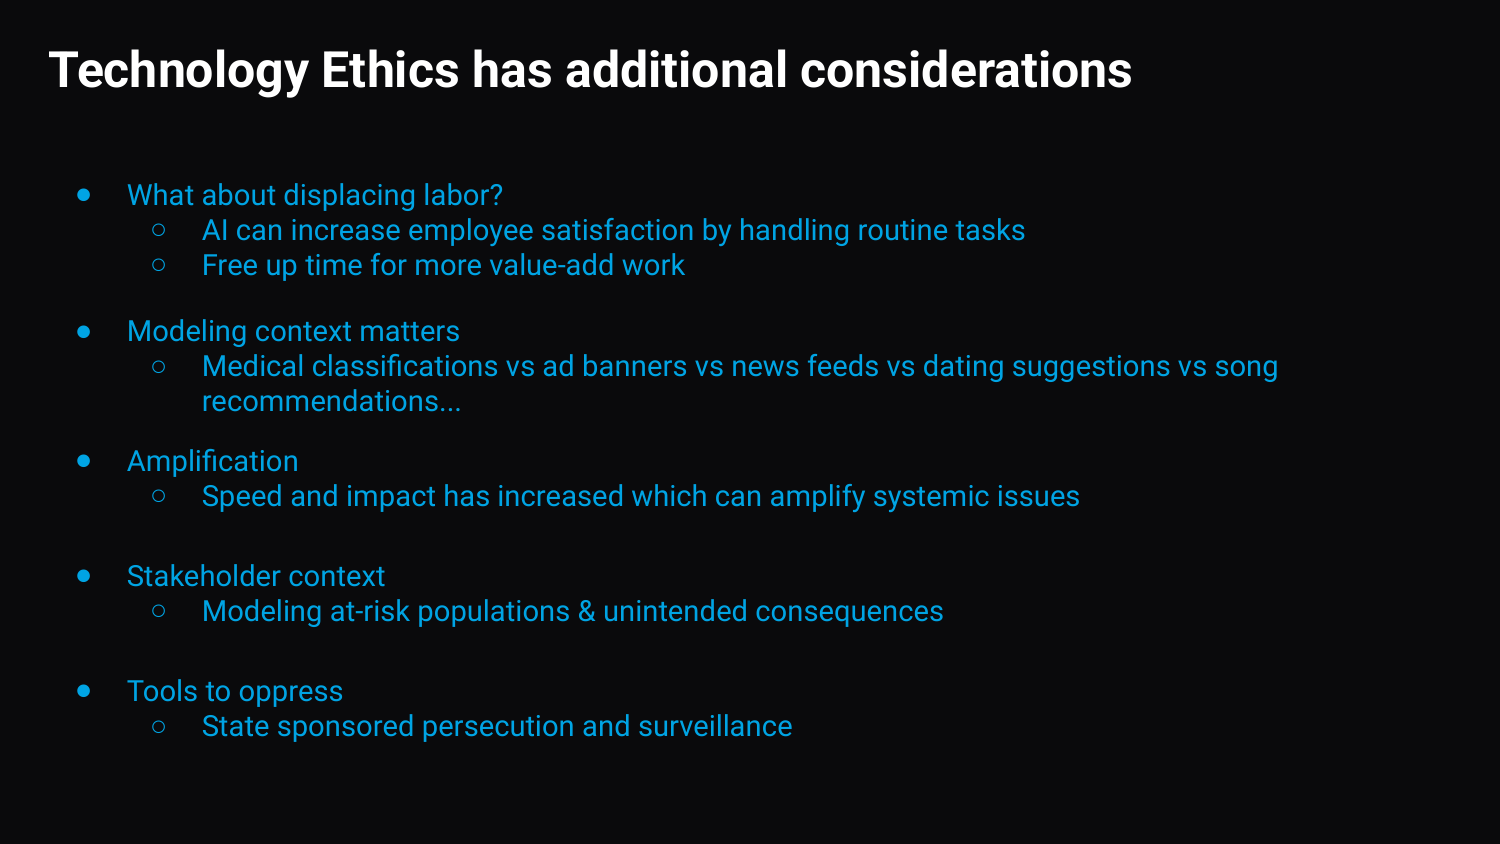

# Technology Ethics has additional considerations
What about displacing labor?
AI can increase employee satisfaction by handling routine tasks
Free up time for more value-add work
Modeling context matters
Medical classifications vs ad banners vs news feeds vs dating suggestions vs song recommendations...
Amplification
Speed and impact has increased which can amplify systemic issues
Stakeholder context
Modeling at-risk populations & unintended consequences
Tools to oppress
State sponsored persecution and surveillance